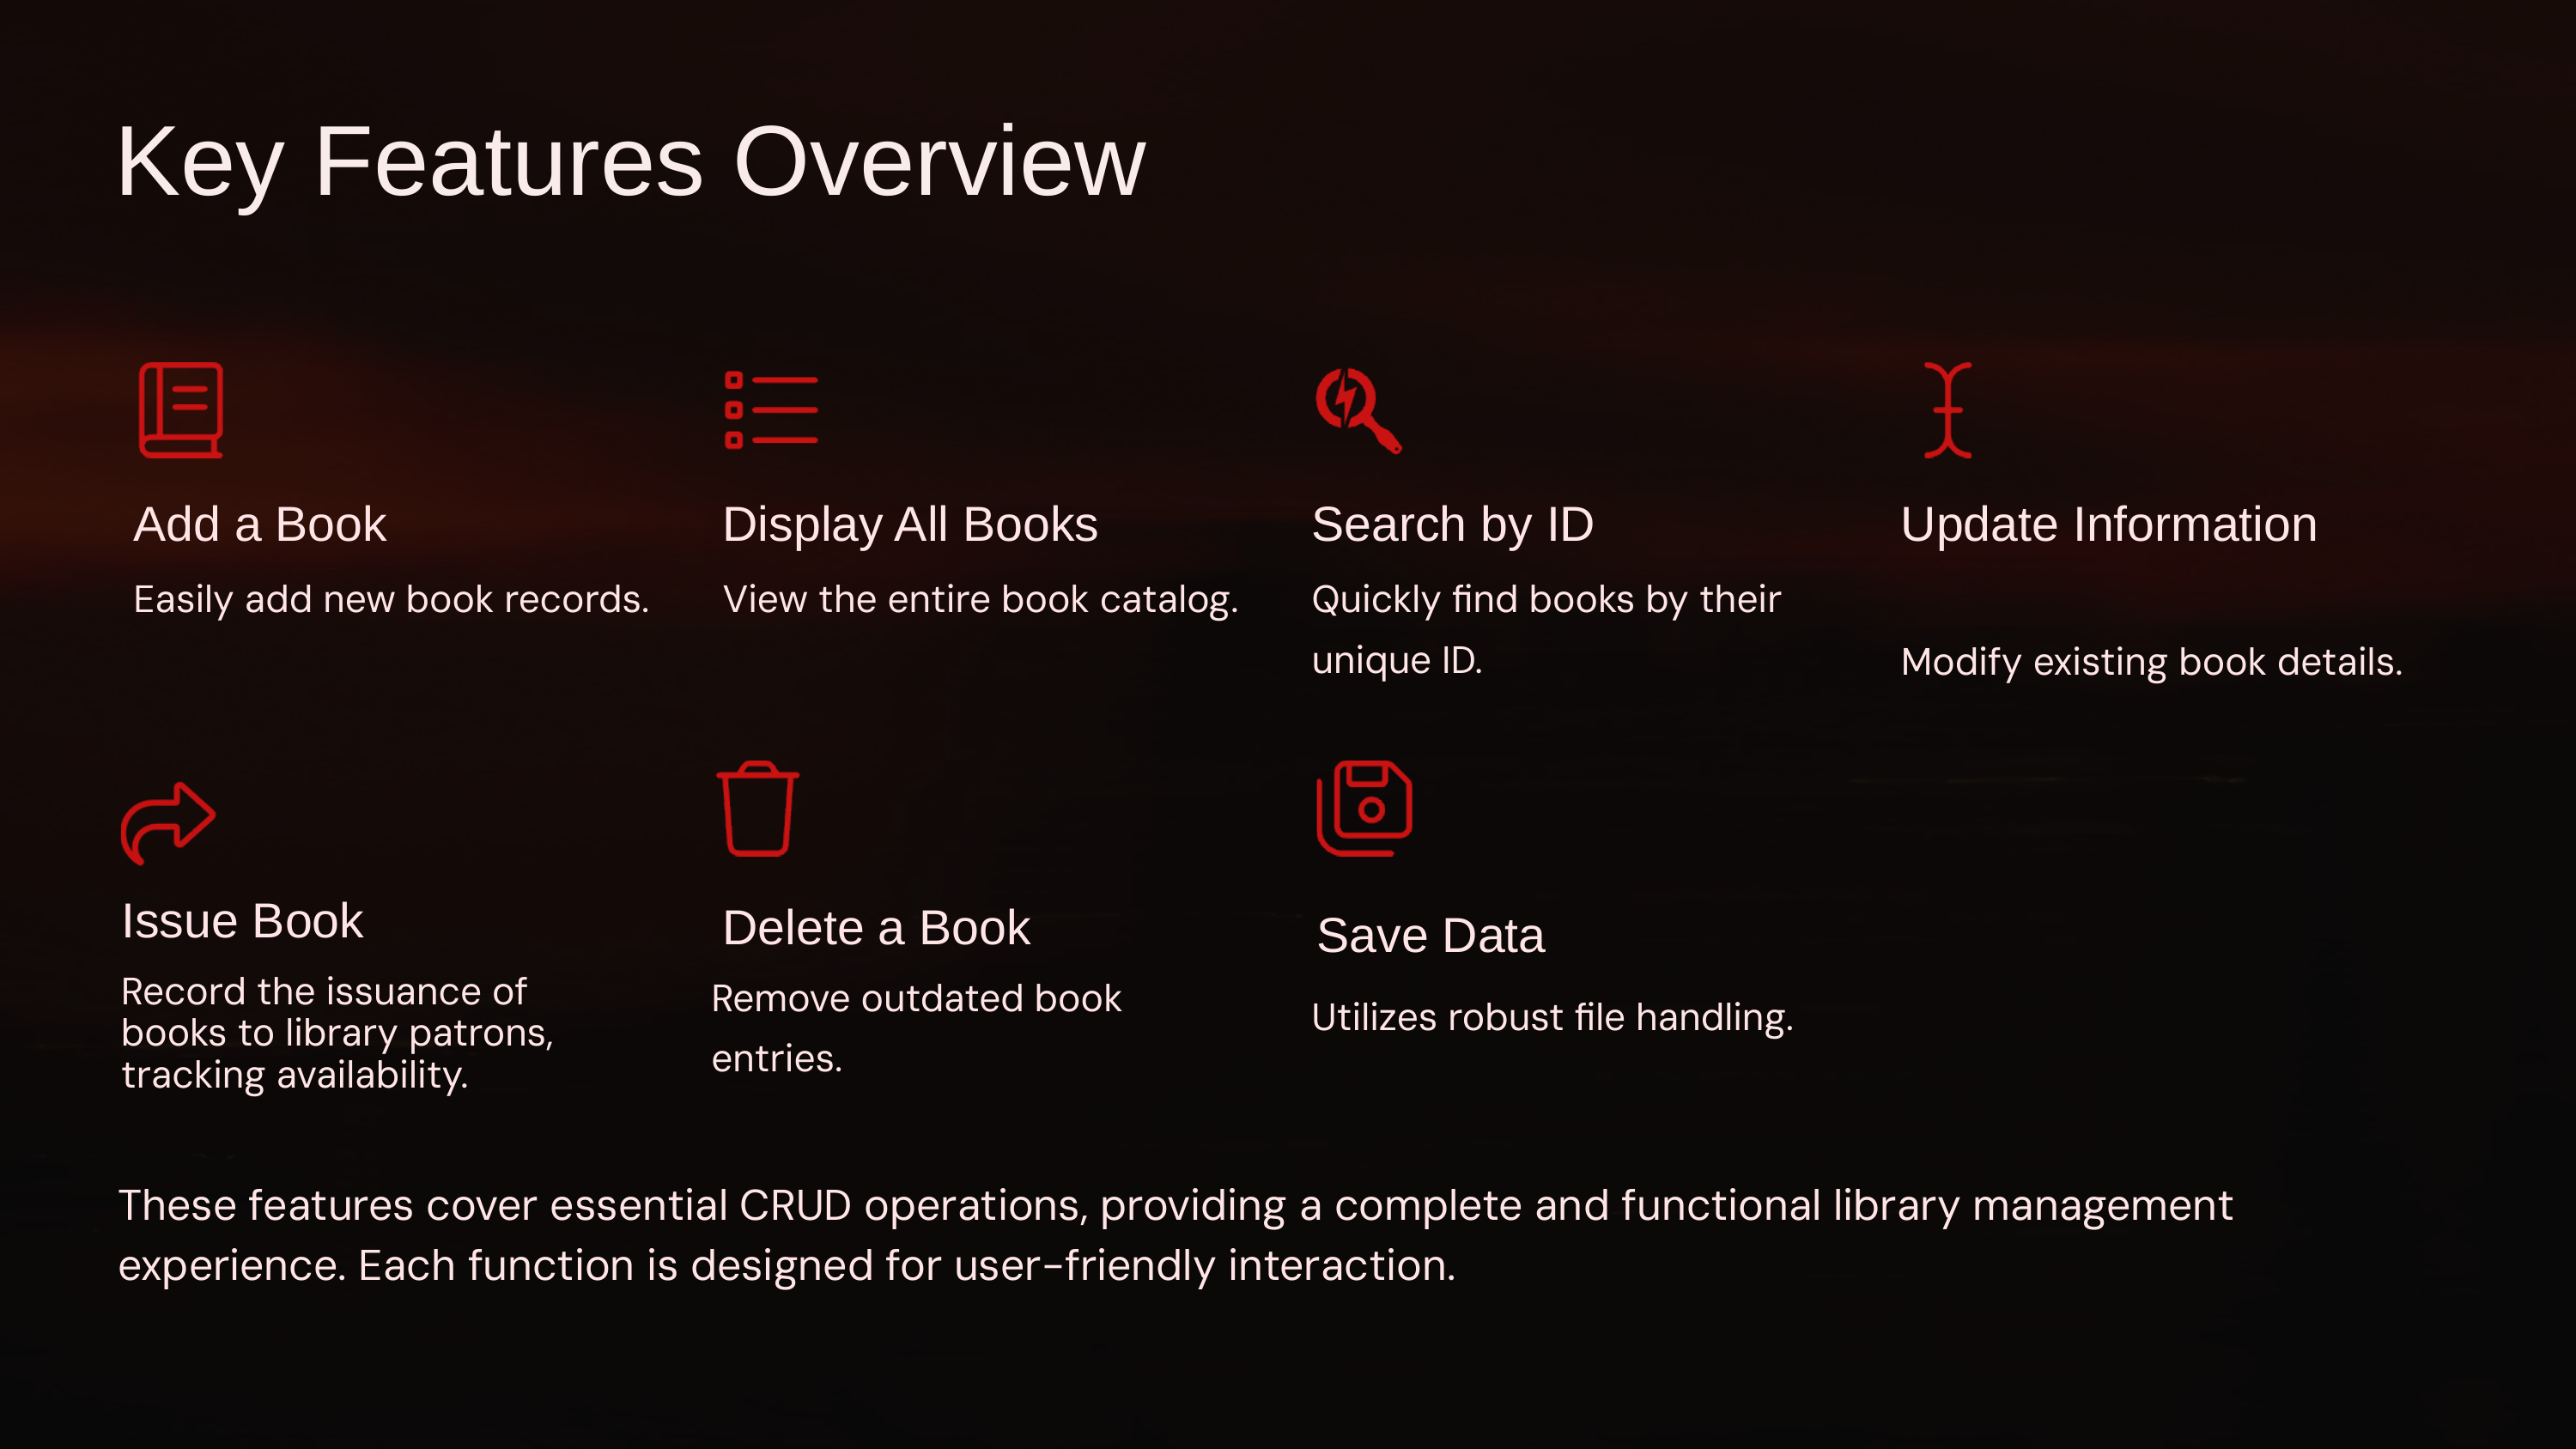

Key Features Overview

Add a Book
Display All Books
Search by ID
Update Information
Easily add new book records.
View the entire book catalog.
Quickly find books by their unique ID.
Modify existing book details.

Delete a Book
Save Data
Issue Book
Remove outdated book entries.
Record the issuance of books to library patrons, tracking availability.
Utilizes robust file handling.
These features cover essential CRUD operations, providing a complete and functional library management experience. Each function is designed for user-friendly interaction.